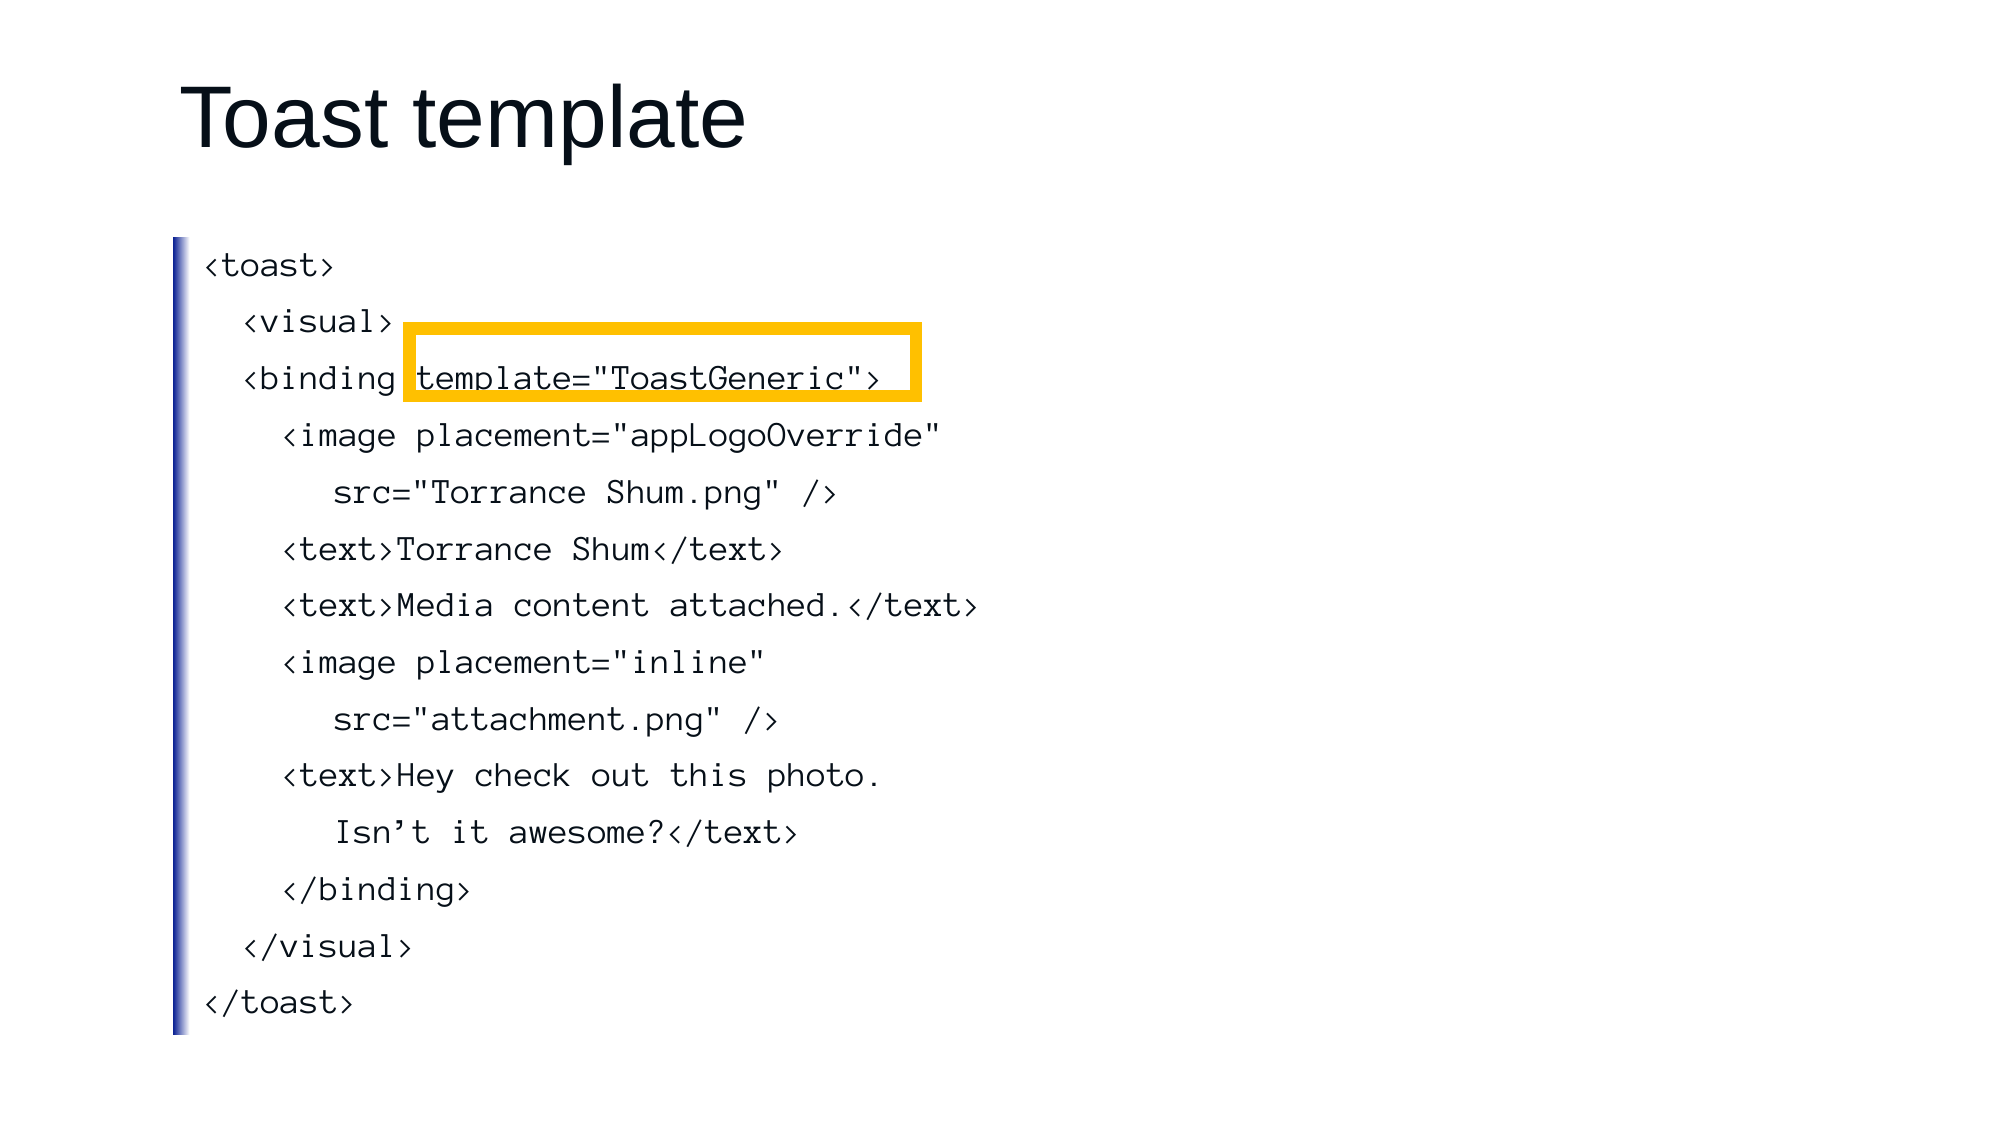

# Toast template
<toast>
  <visual>
  <binding template="ToastGeneric">
    <image placement="appLogoOverride"
		src="Torrance Shum.png" />
    <text>Torrance Shum</text>
    <text>Media content attached.</text>
    <image placement="inline"
		src="attachment.png" />
    <text>Hey check out this photo.
		Isn’t it awesome?</text>
    </binding>
  </visual>
</toast>